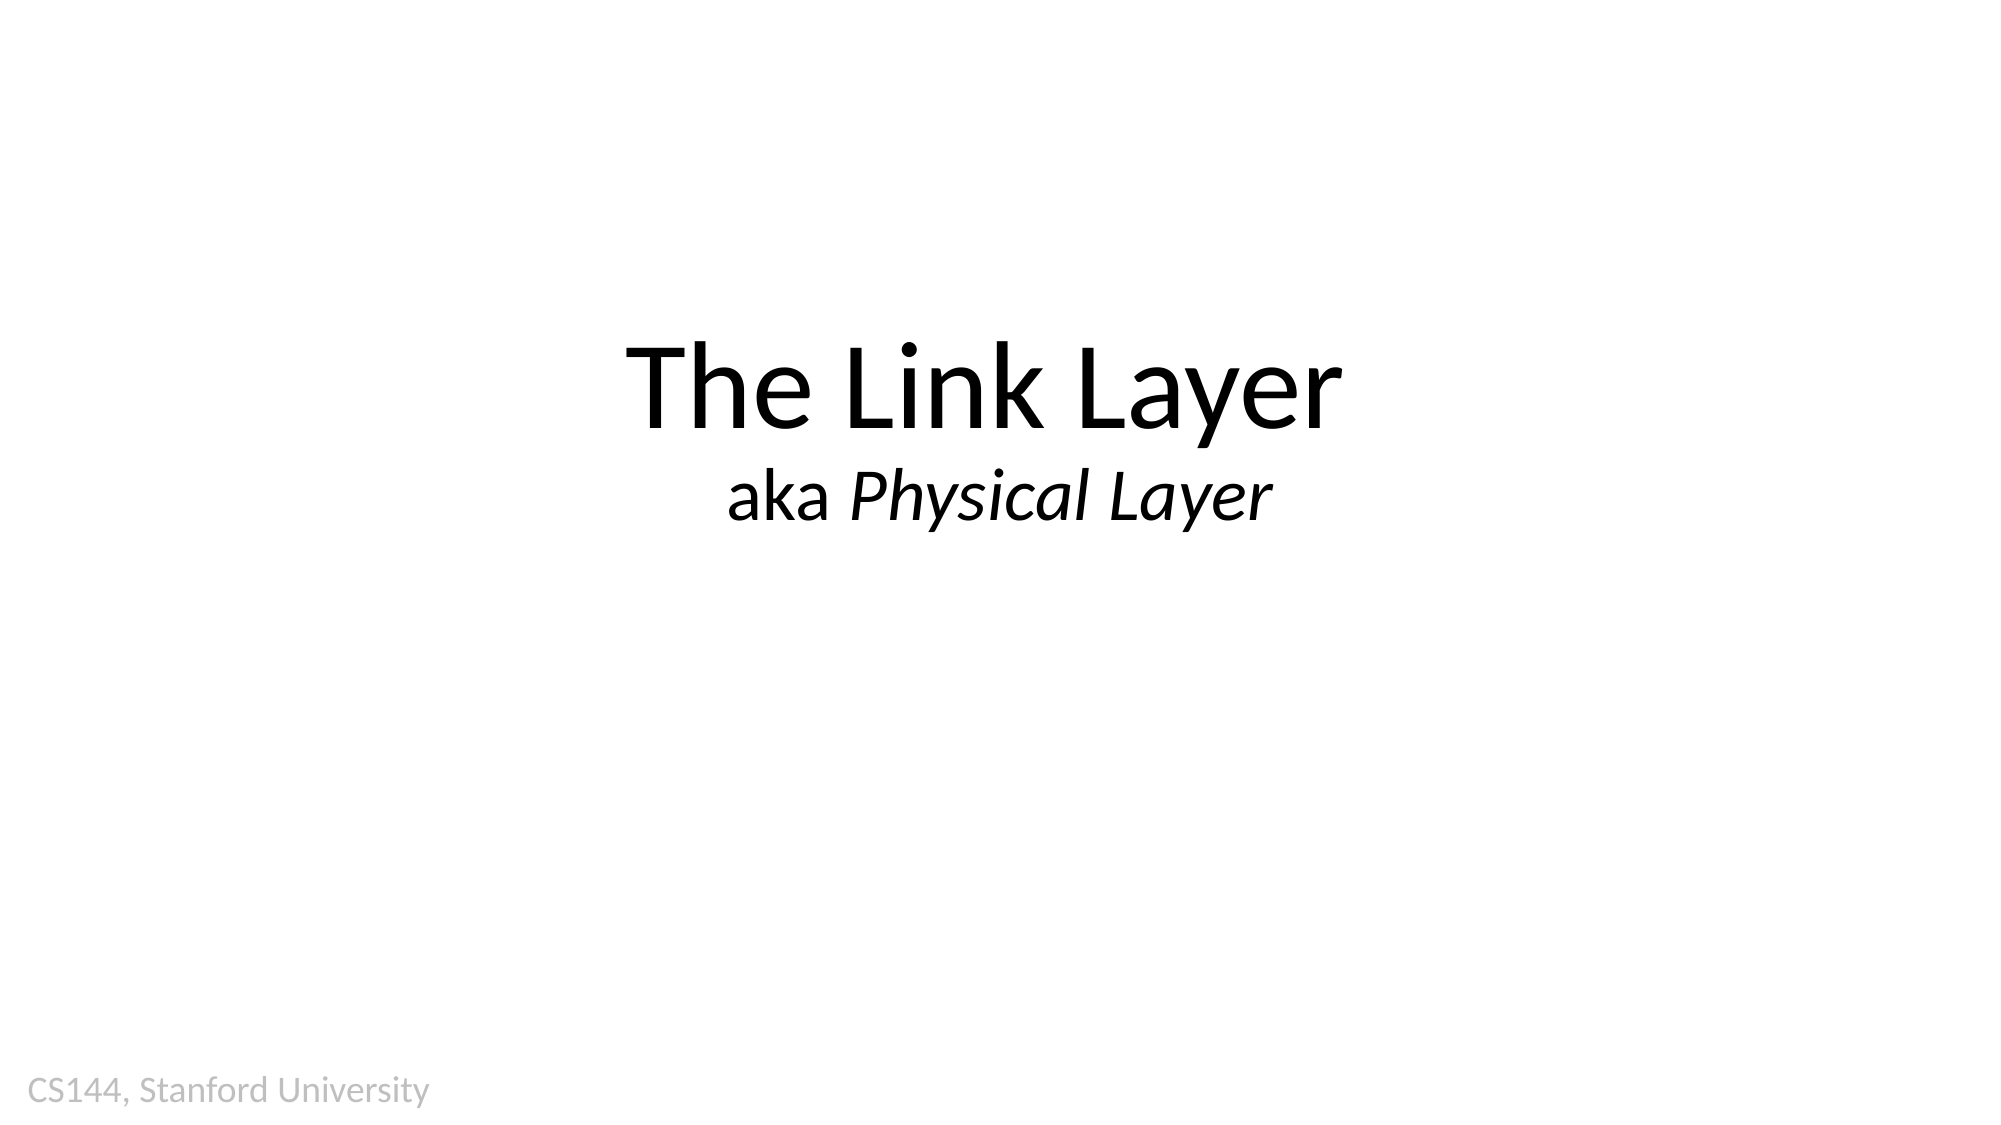

# The Link Layer aka Physical Layer